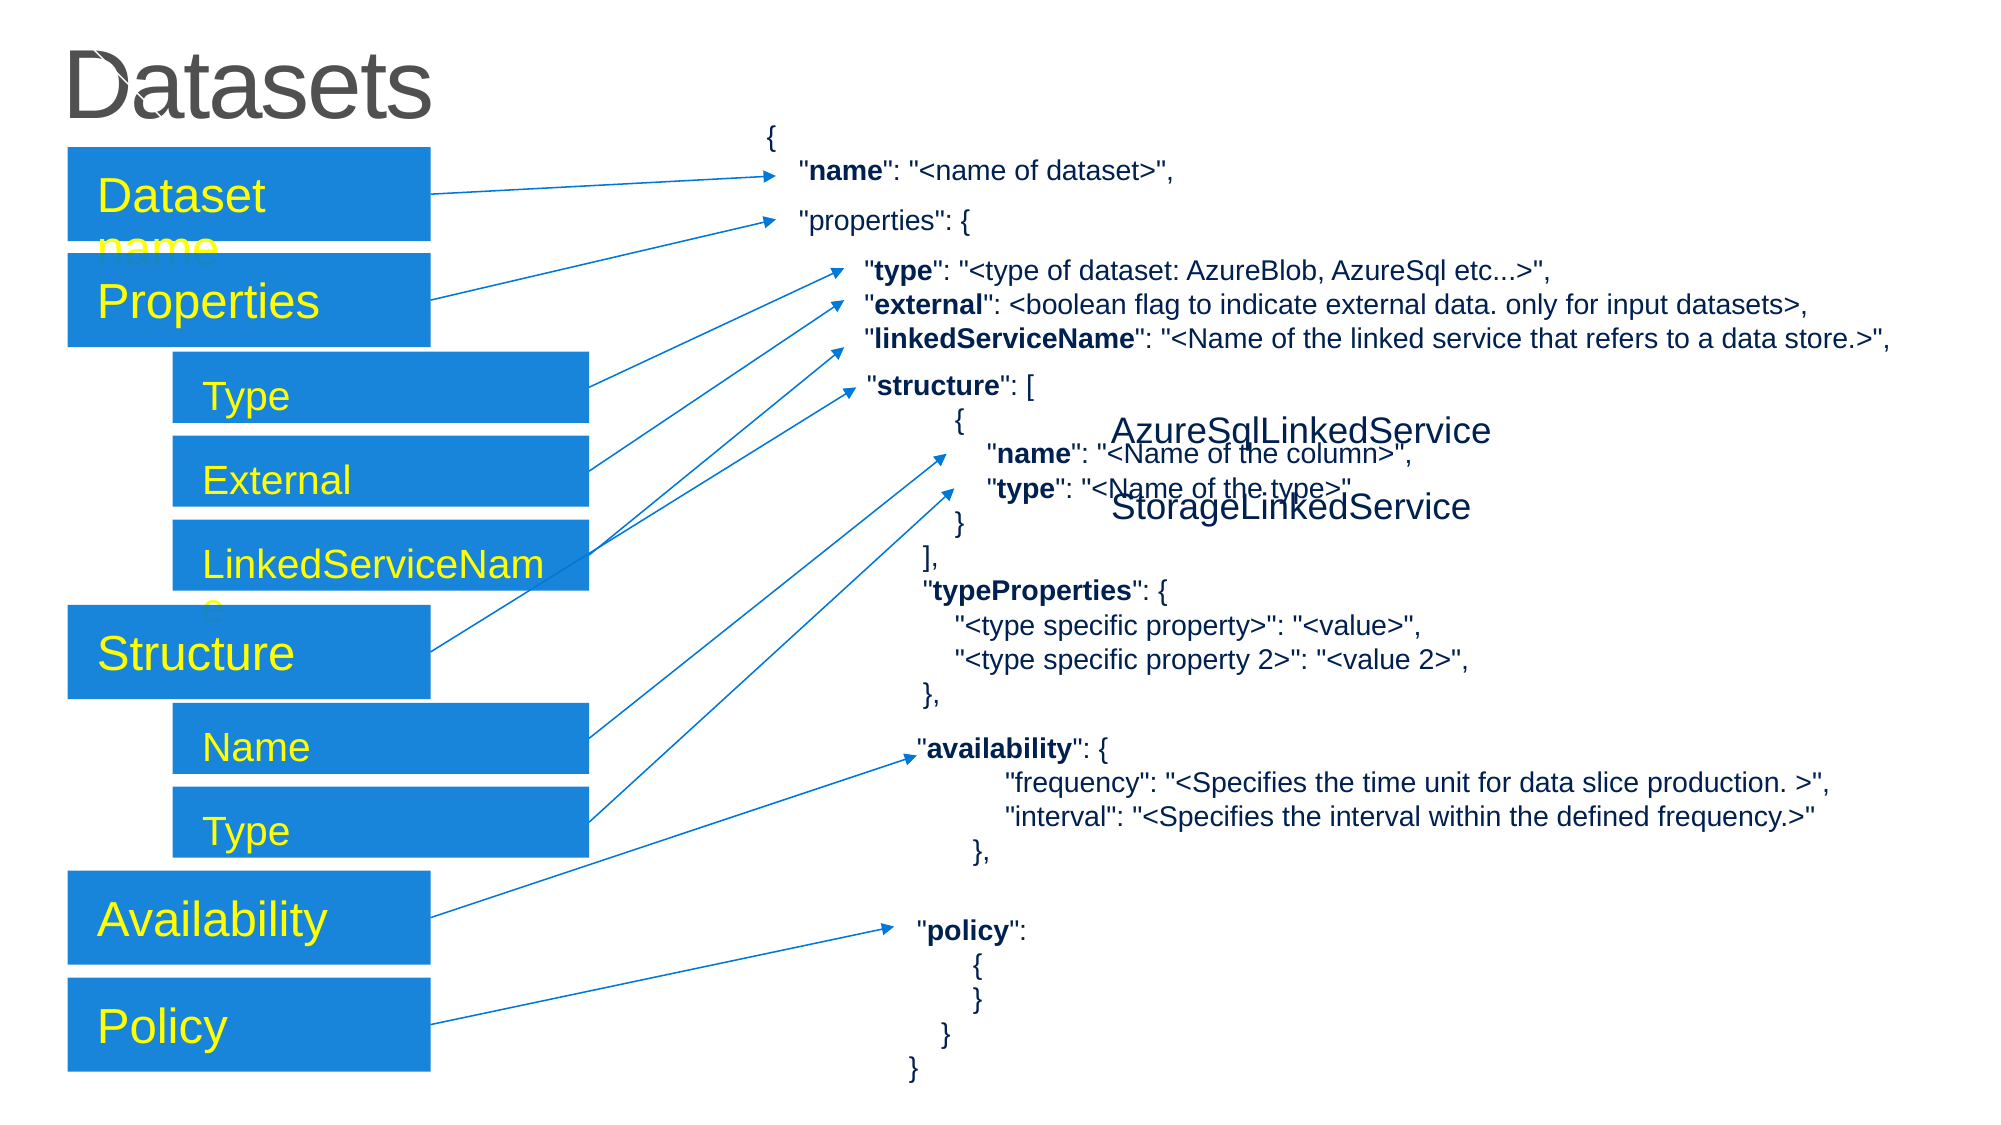

Datasets
{
    "name": "<name of dataset>",
Dataset name
 "properties": {
Properties
        "type": "<type of dataset: AzureBlob, AzureSql etc...>",
        "external": <boolean flag to indicate external data. only for input datasets>,
        "linkedServiceName": "<Name of the linked service that refers to a data store.>",
Type
External
LinkedServiceName
 "structure": [
            {
                "name": "<Name of the column>",
                "type": "<Name of the type>"
            }
        ],
        "typeProperties": {
            "<type specific property>": "<value>",
            "<type specific property 2>": "<value 2>",
        },
Structure
Name
Type
AzureSqlLinkedService
StorageLinkedService
 "availability": {
            "frequency": "<Specifies the time unit for data slice production. >",
            "interval": "<Specifies the interval within the defined frequency.>"
        },
Availability
 "policy":
        {
        }
    }
}
Policy